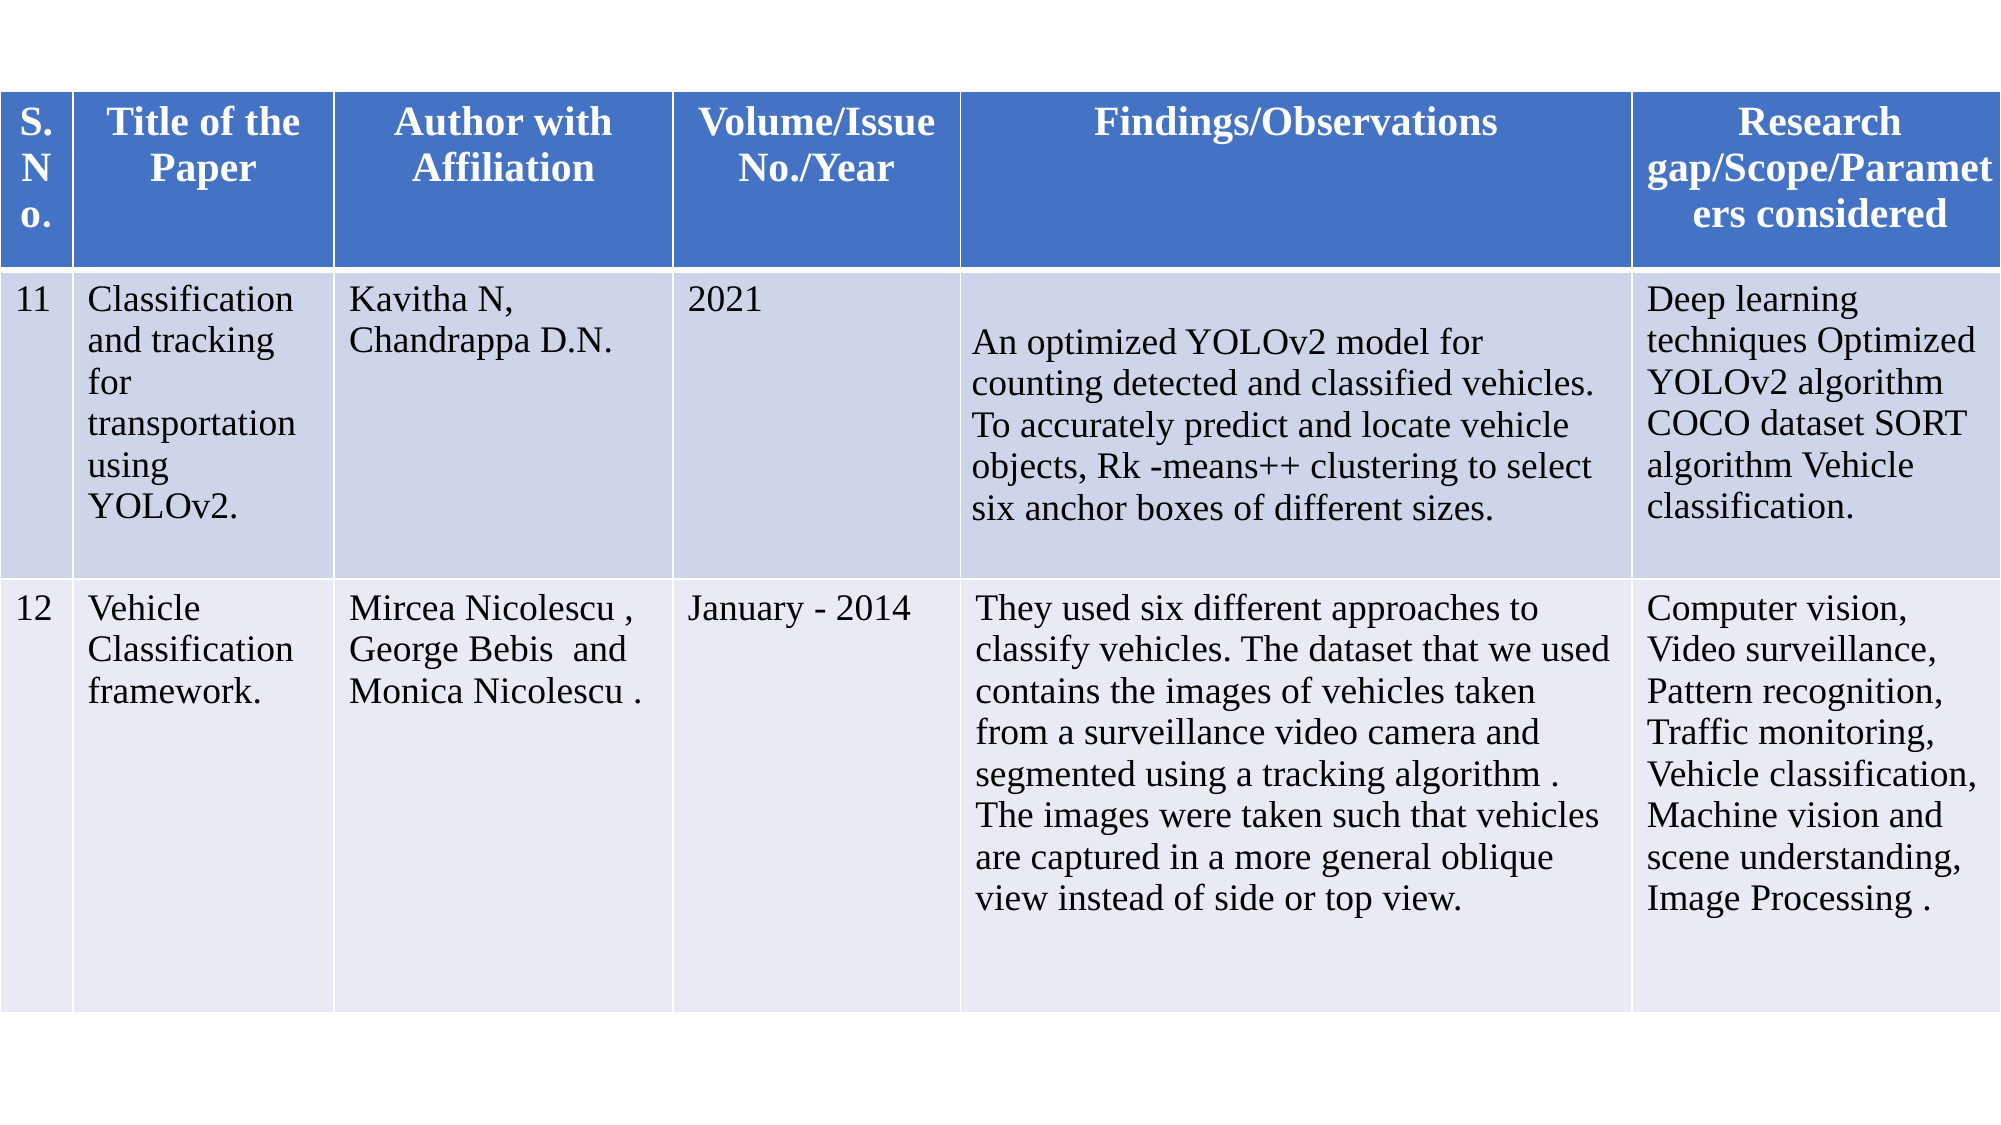

| S.No. | Title of the Paper | Author with Affiliation | Volume/Issue No./Year | Findings/Observations | Research gap/Scope/Parameters considered |
| --- | --- | --- | --- | --- | --- |
| 11 | Classification and tracking for transportation using YOLOv2. | Kavitha N, Chandrappa D.N. | 2021 | An optimized YOLOv2 model for counting detected and classified vehicles. To accurately predict and locate vehicle objects, Rk -means++ clustering to select six anchor boxes of different sizes. | Deep learning techniques Optimized YOLOv2 algorithm COCO dataset SORT algorithm Vehicle classification. |
| 12 | Vehicle Classification framework. | Mircea Nicolescu , George Bebis and Monica Nicolescu . | January - 2014 | They used six different approaches to classify vehicles. The dataset that we used contains the images of vehicles taken from a surveillance video camera and segmented using a tracking algorithm . The images were taken such that vehicles are captured in a more general oblique view instead of side or top view. | Computer vision, Video surveillance, Pattern recognition, Traffic monitoring, Vehicle classification, Machine vision and scene understanding, Image Processing . |